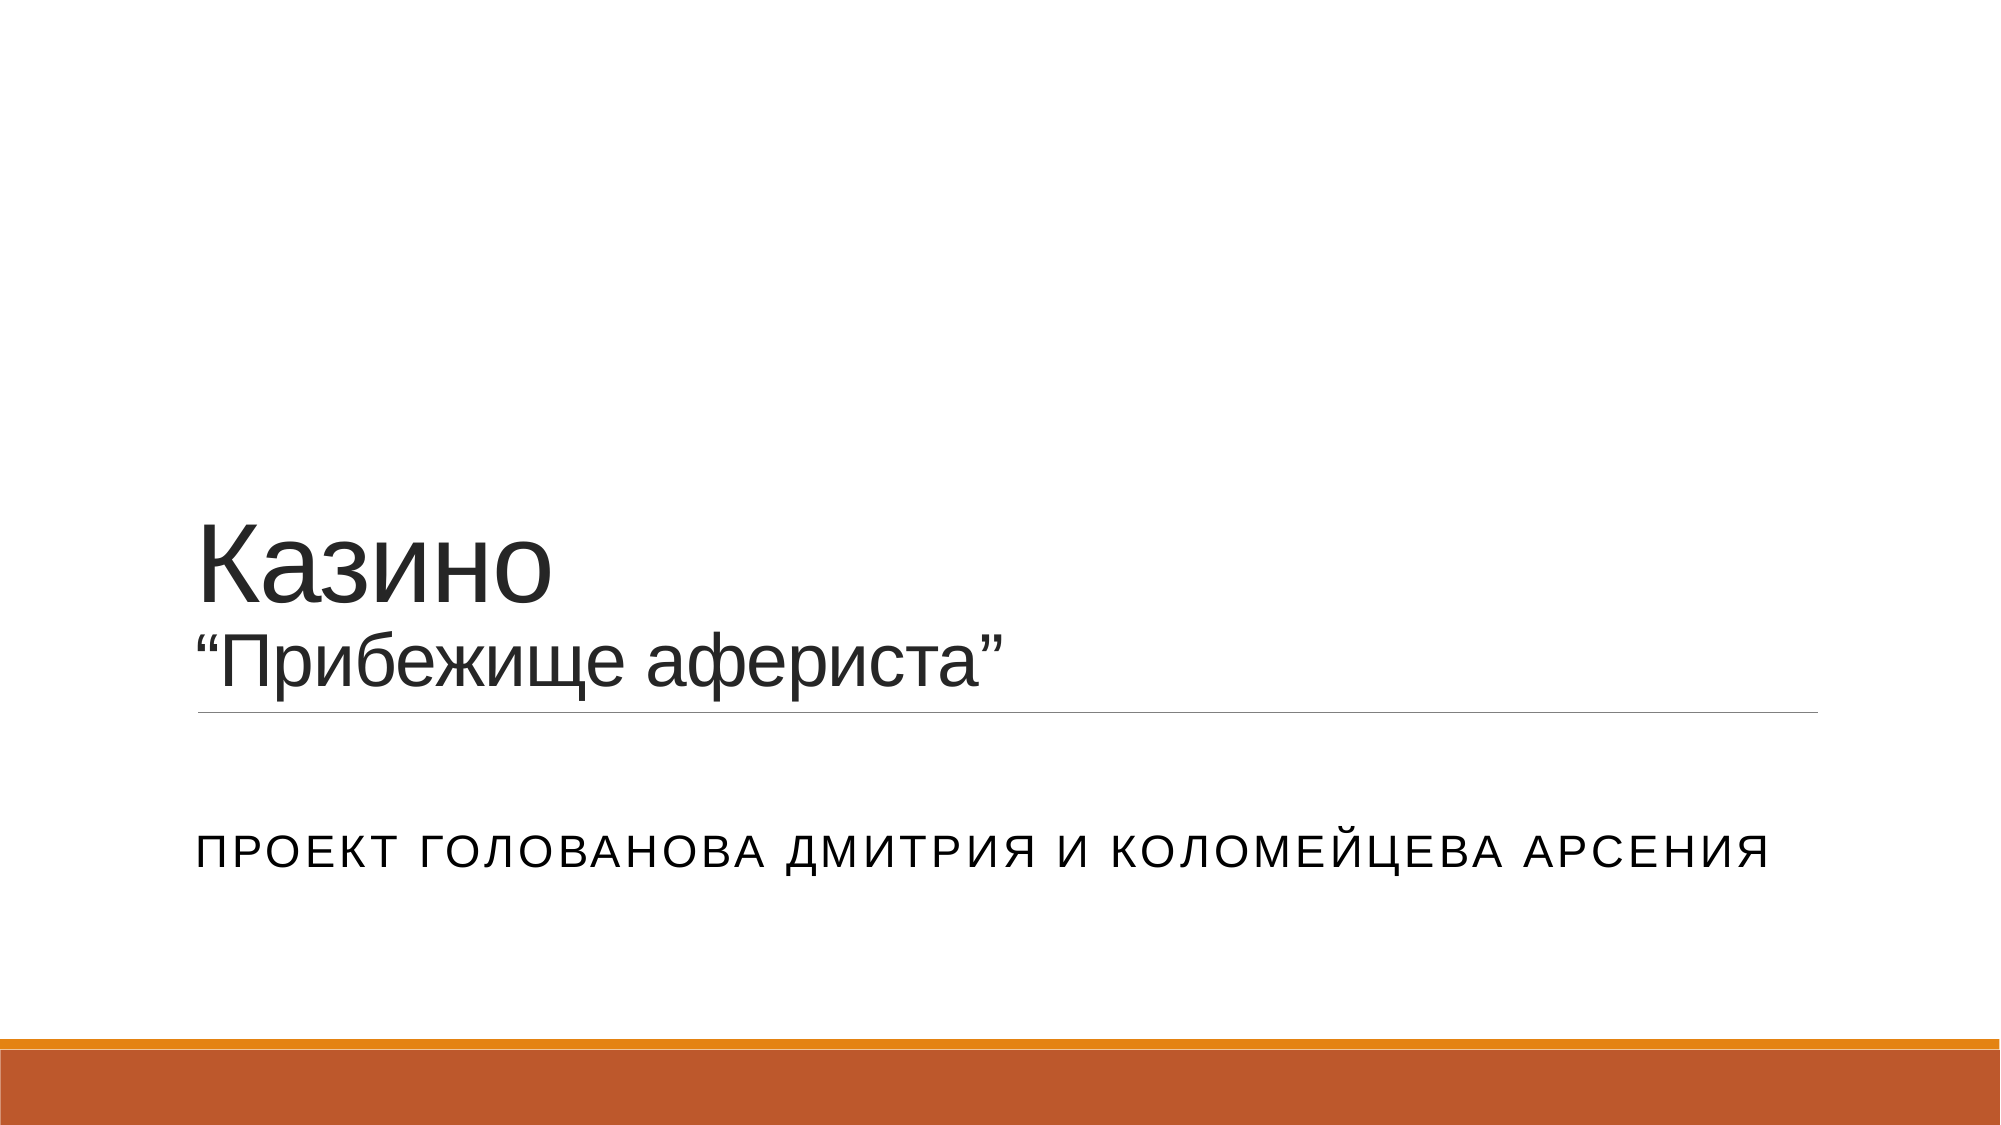

# Казино “Прибежище афериста”

Проект Голованова Дмитрия и коломейцева Арсения